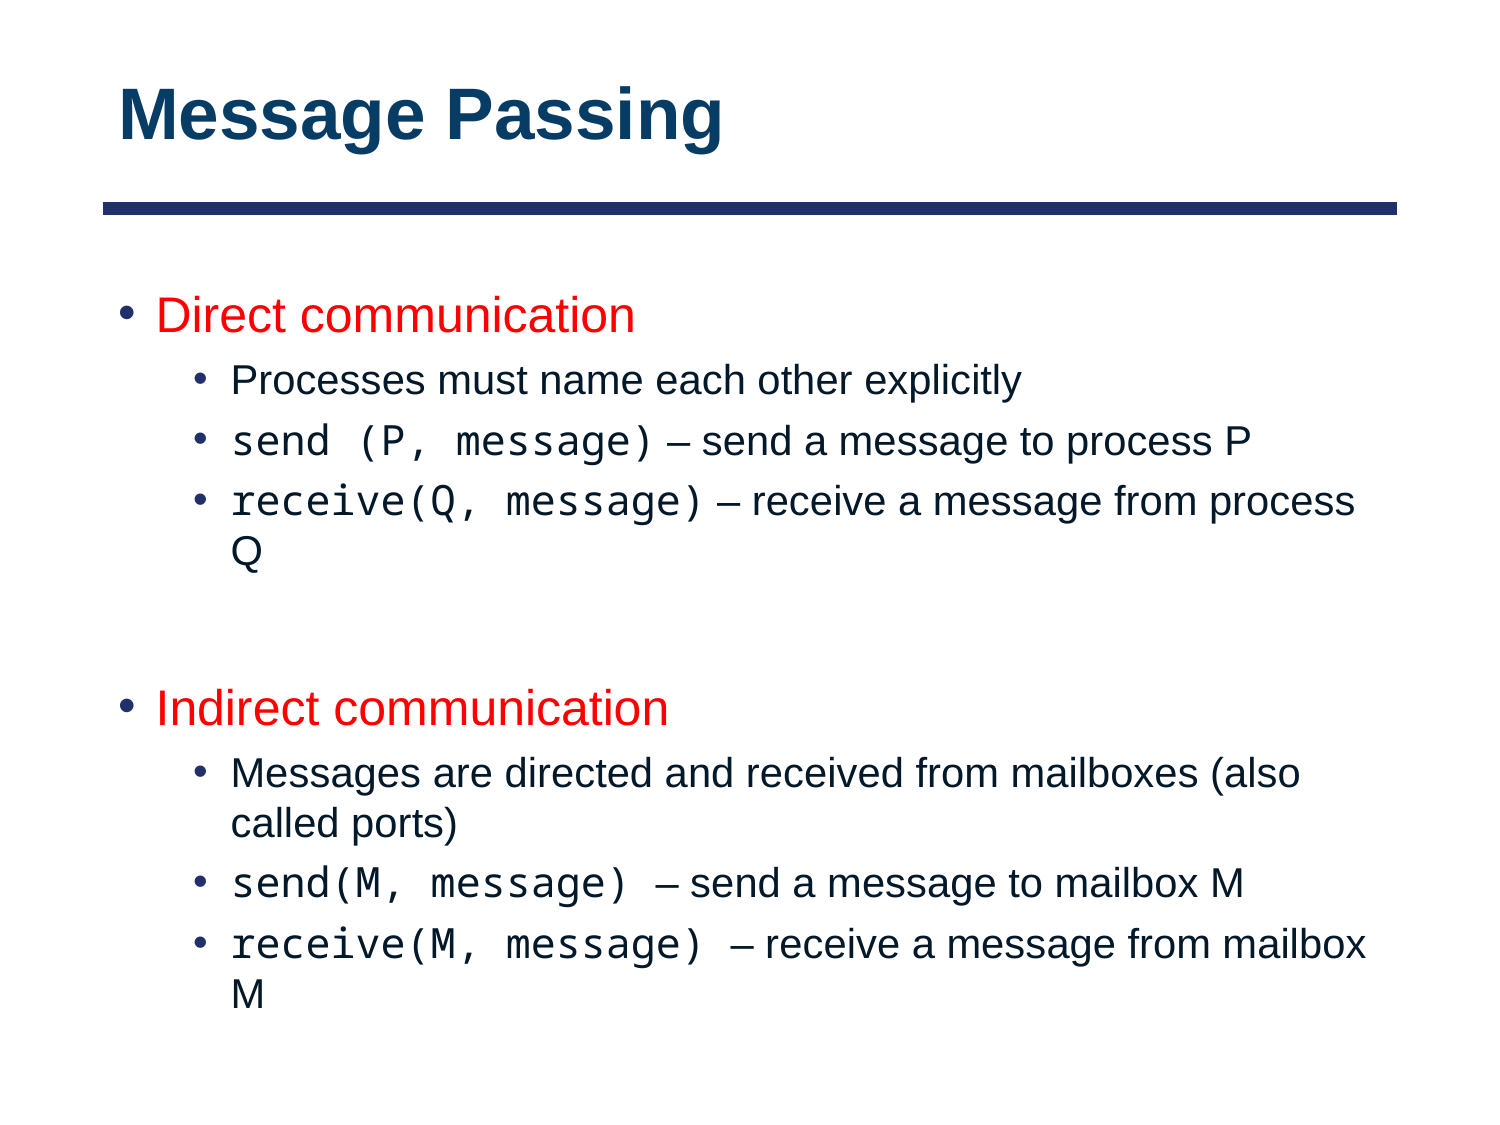

# Message Passing
Direct communication
Processes must name each other explicitly
send (P, message) – send a message to process P
receive(Q, message) – receive a message from process Q

Indirect communication
Messages are directed and received from mailboxes (also called ports)
send(M, message) – send a message to mailbox M
receive(M, message) – receive a message from mailbox M